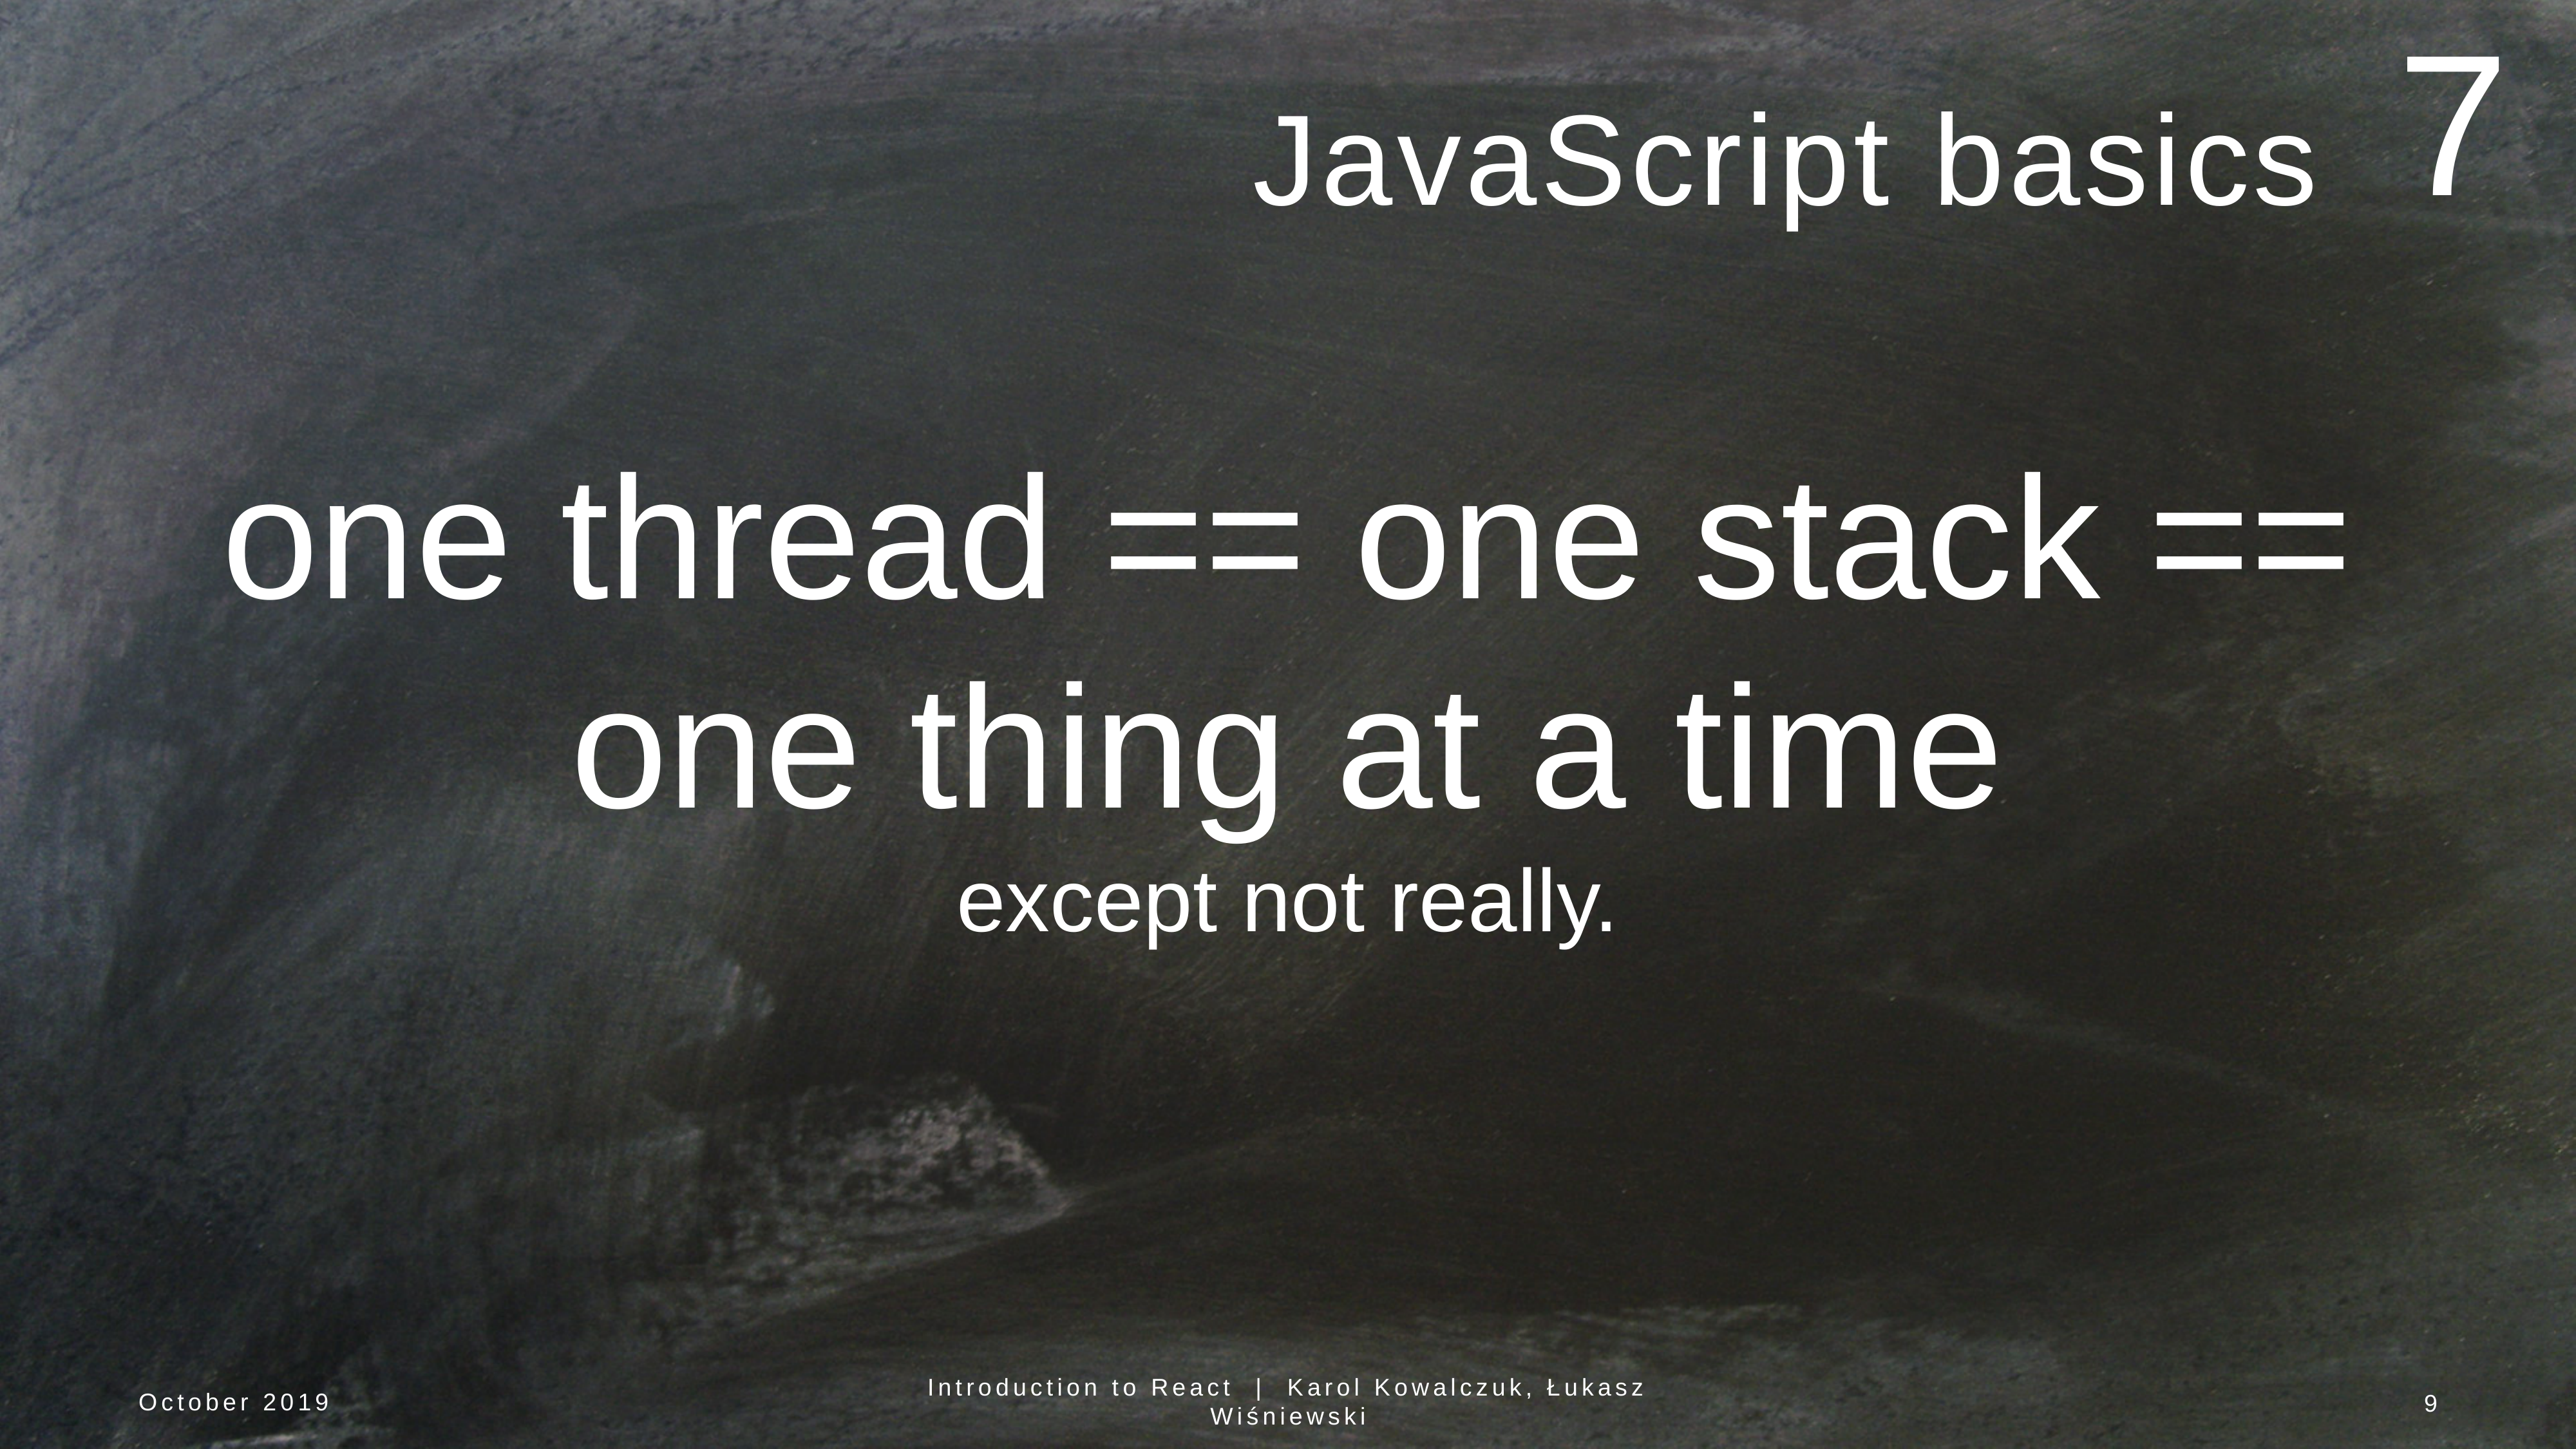

7
# JavaScript basics
one thread == one stack == one thing at a time
except not really.
October 2019
Introduction to React  |  Karol Kowalczuk, Łukasz Wiśniewski
9